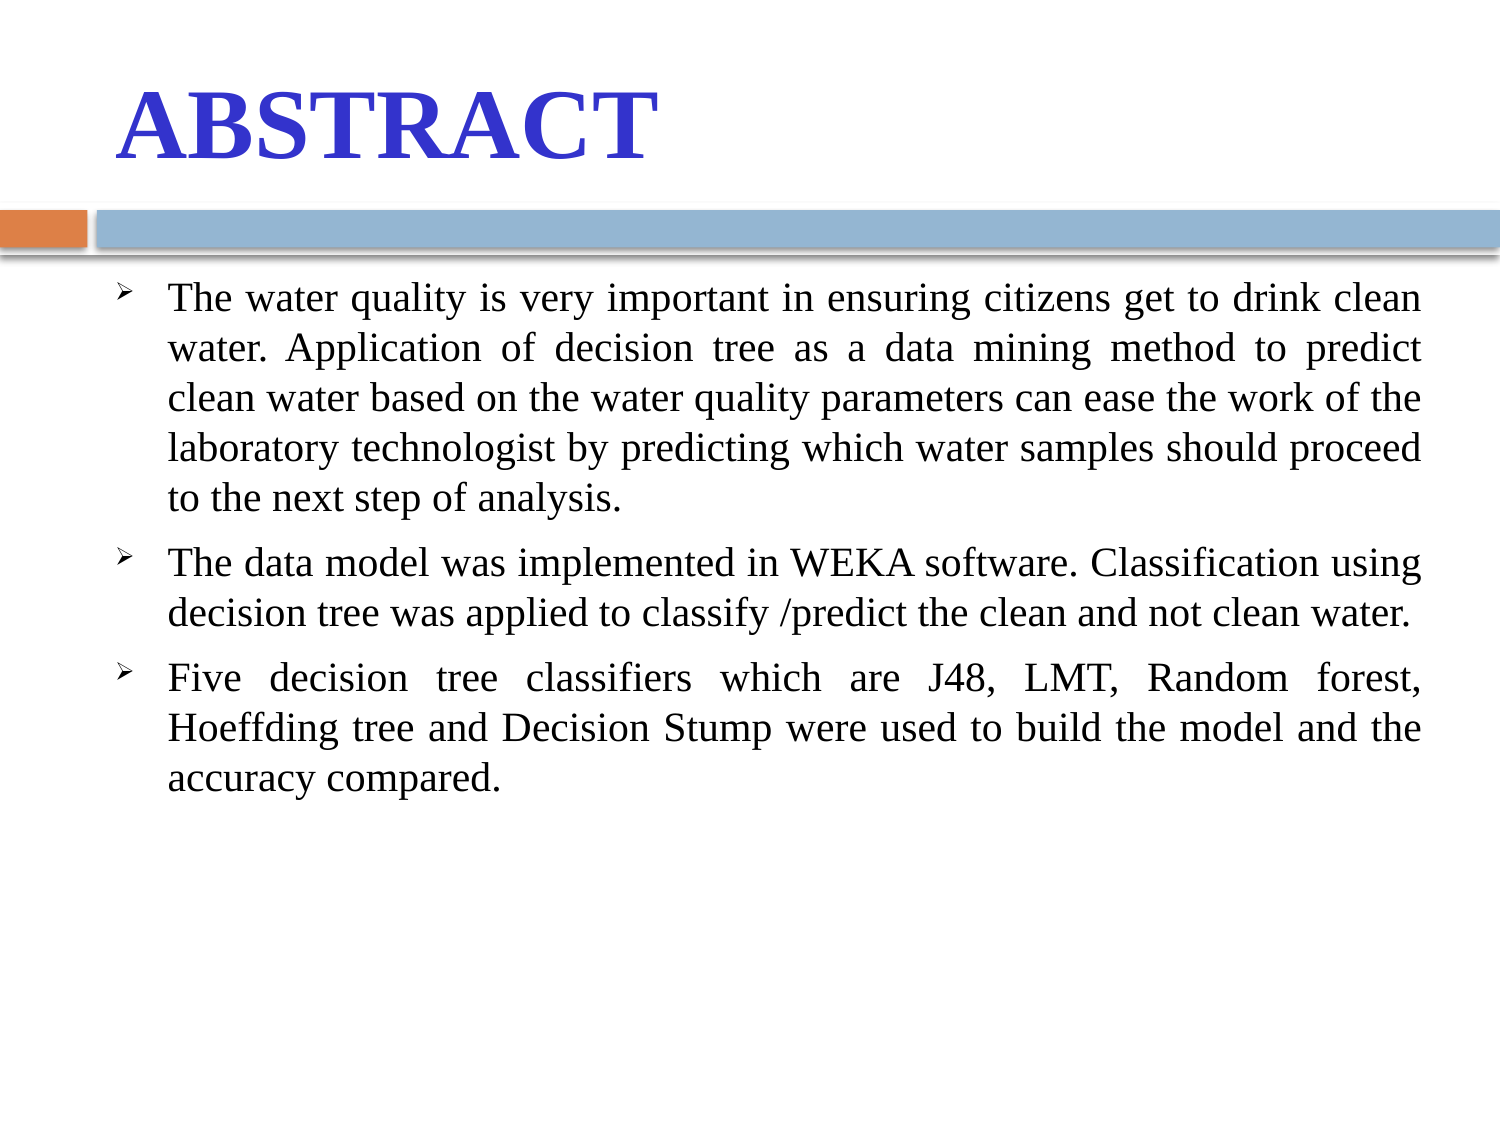

# ABSTRACT
The water quality is very important in ensuring citizens get to drink clean water. Application of decision tree as a data mining method to predict clean water based on the water quality parameters can ease the work of the laboratory technologist by predicting which water samples should proceed to the next step of analysis.
The data model was implemented in WEKA software. Classification using decision tree was applied to classify /predict the clean and not clean water.
Five decision tree classifiers which are J48, LMT, Random forest, Hoeffding tree and Decision Stump were used to build the model and the accuracy compared.